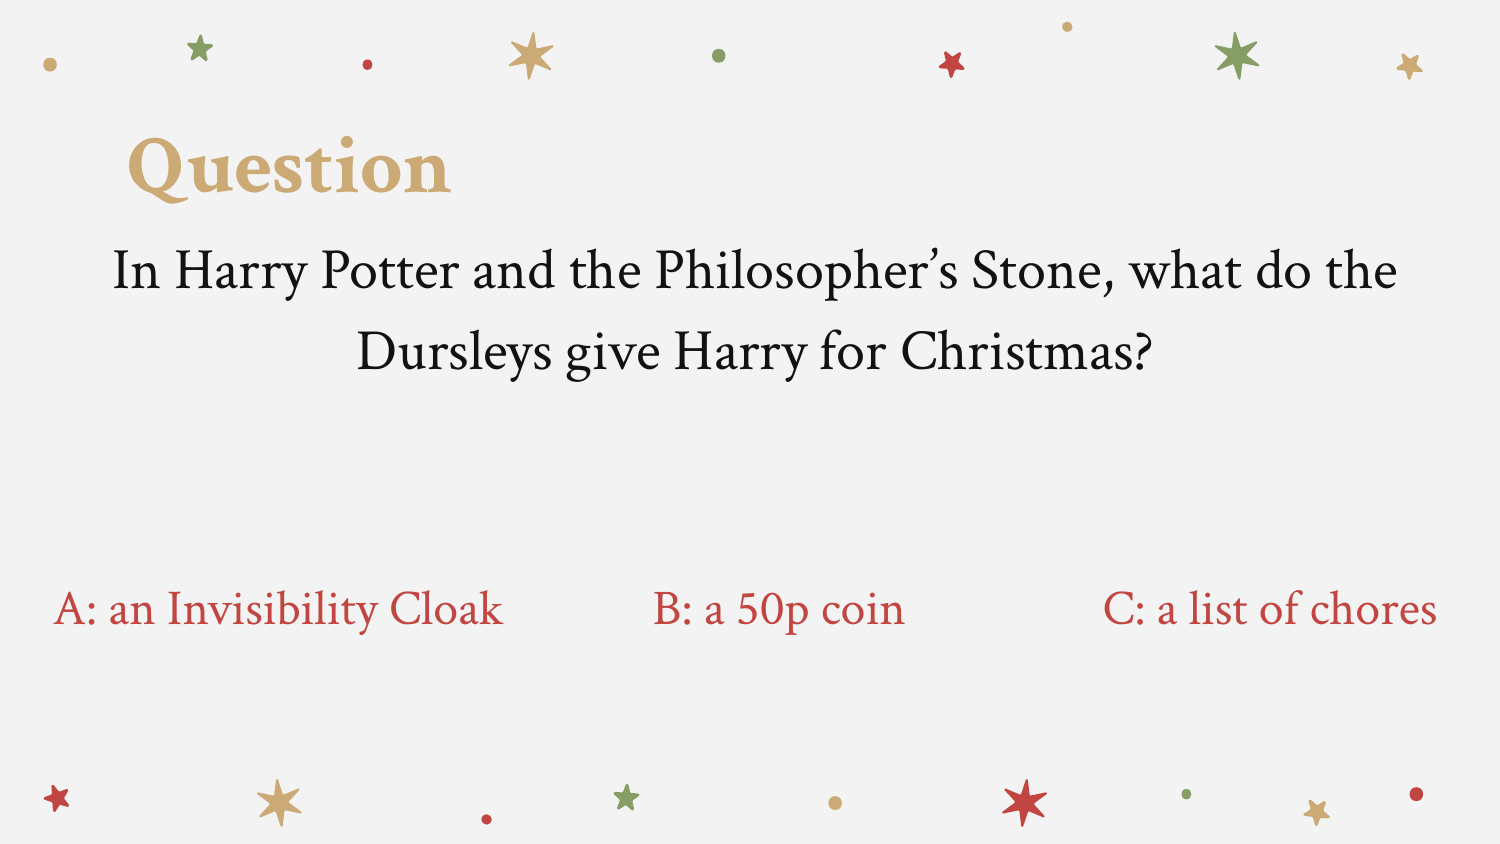

# Question
In Harry Potter and the Philosopher’s Stone, what do the Dursleys give Harry for Christmas?
A: an Invisibility Cloak 	B: a 50p coin		C: a list of chores